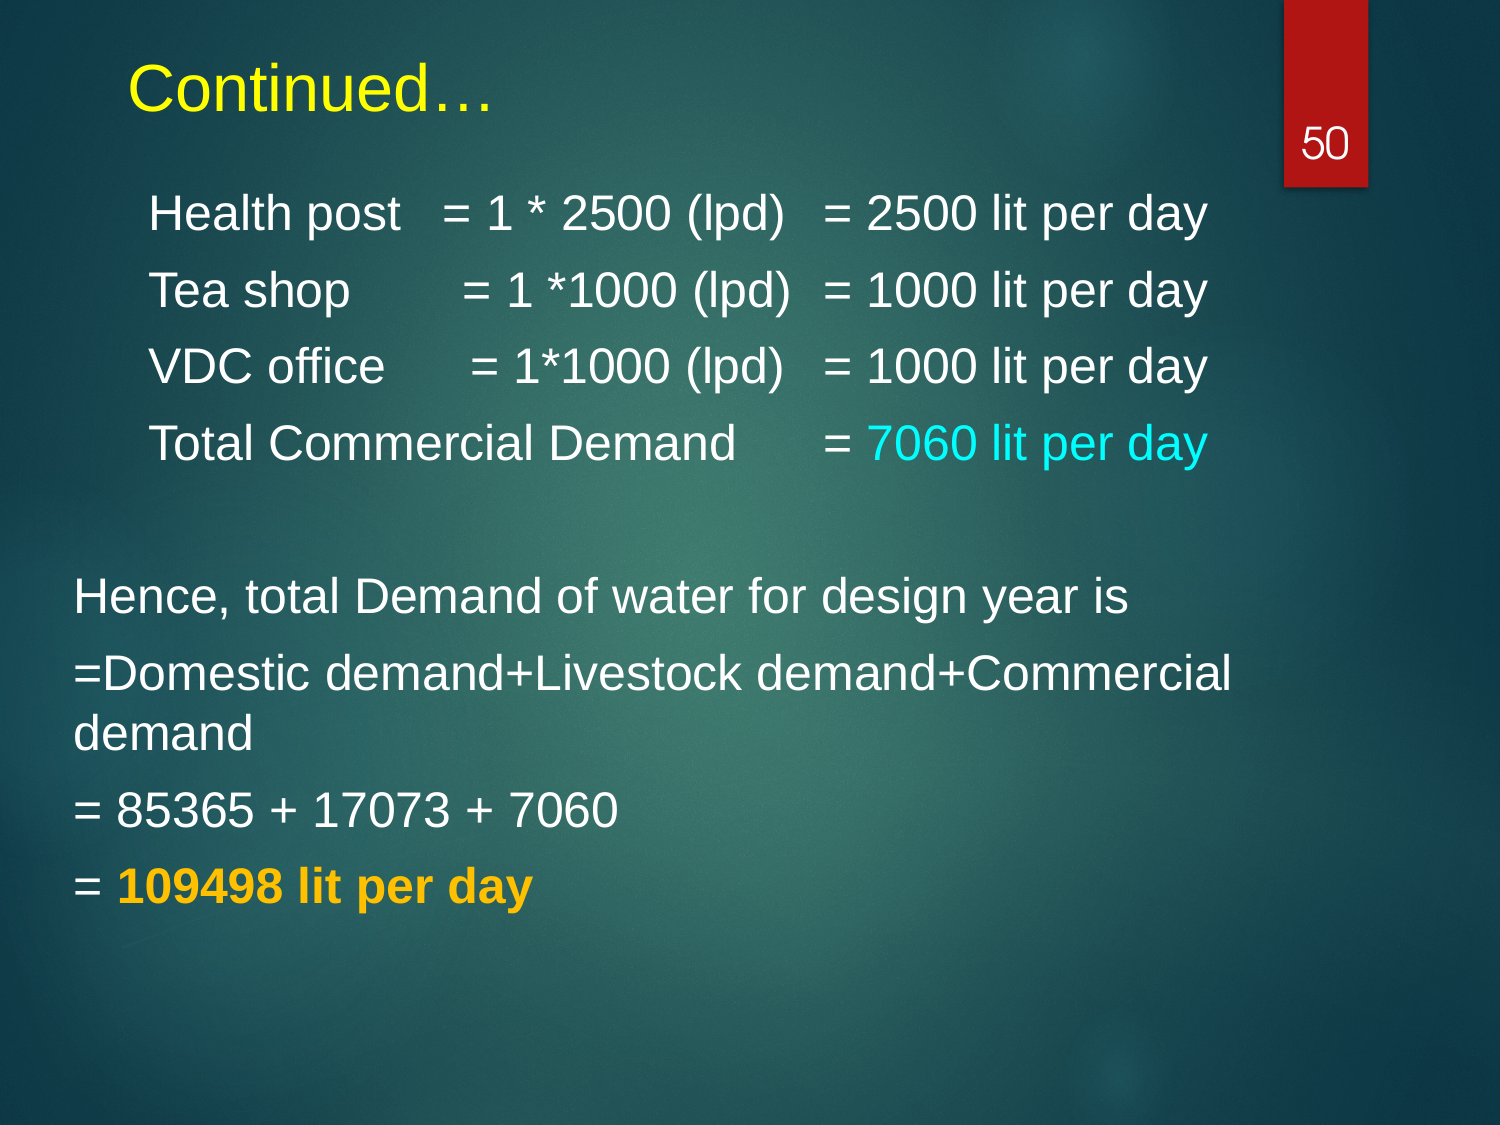

Continued…
50
Health post   = 1 * 2500 (lpd)	= 2500 lit per day
Tea shop        = 1 *1000 (lpd) 	= 1000 lit per day
VDC office      = 1*1000 (lpd) 	= 1000 lit per day
Total Commercial Demand 	= 7060 lit per day

Hence, total Demand of water for design year is
=Domestic demand+Livestock demand+Commercial demand
= 85365 + 17073 + 7060
= 109498 lit per day